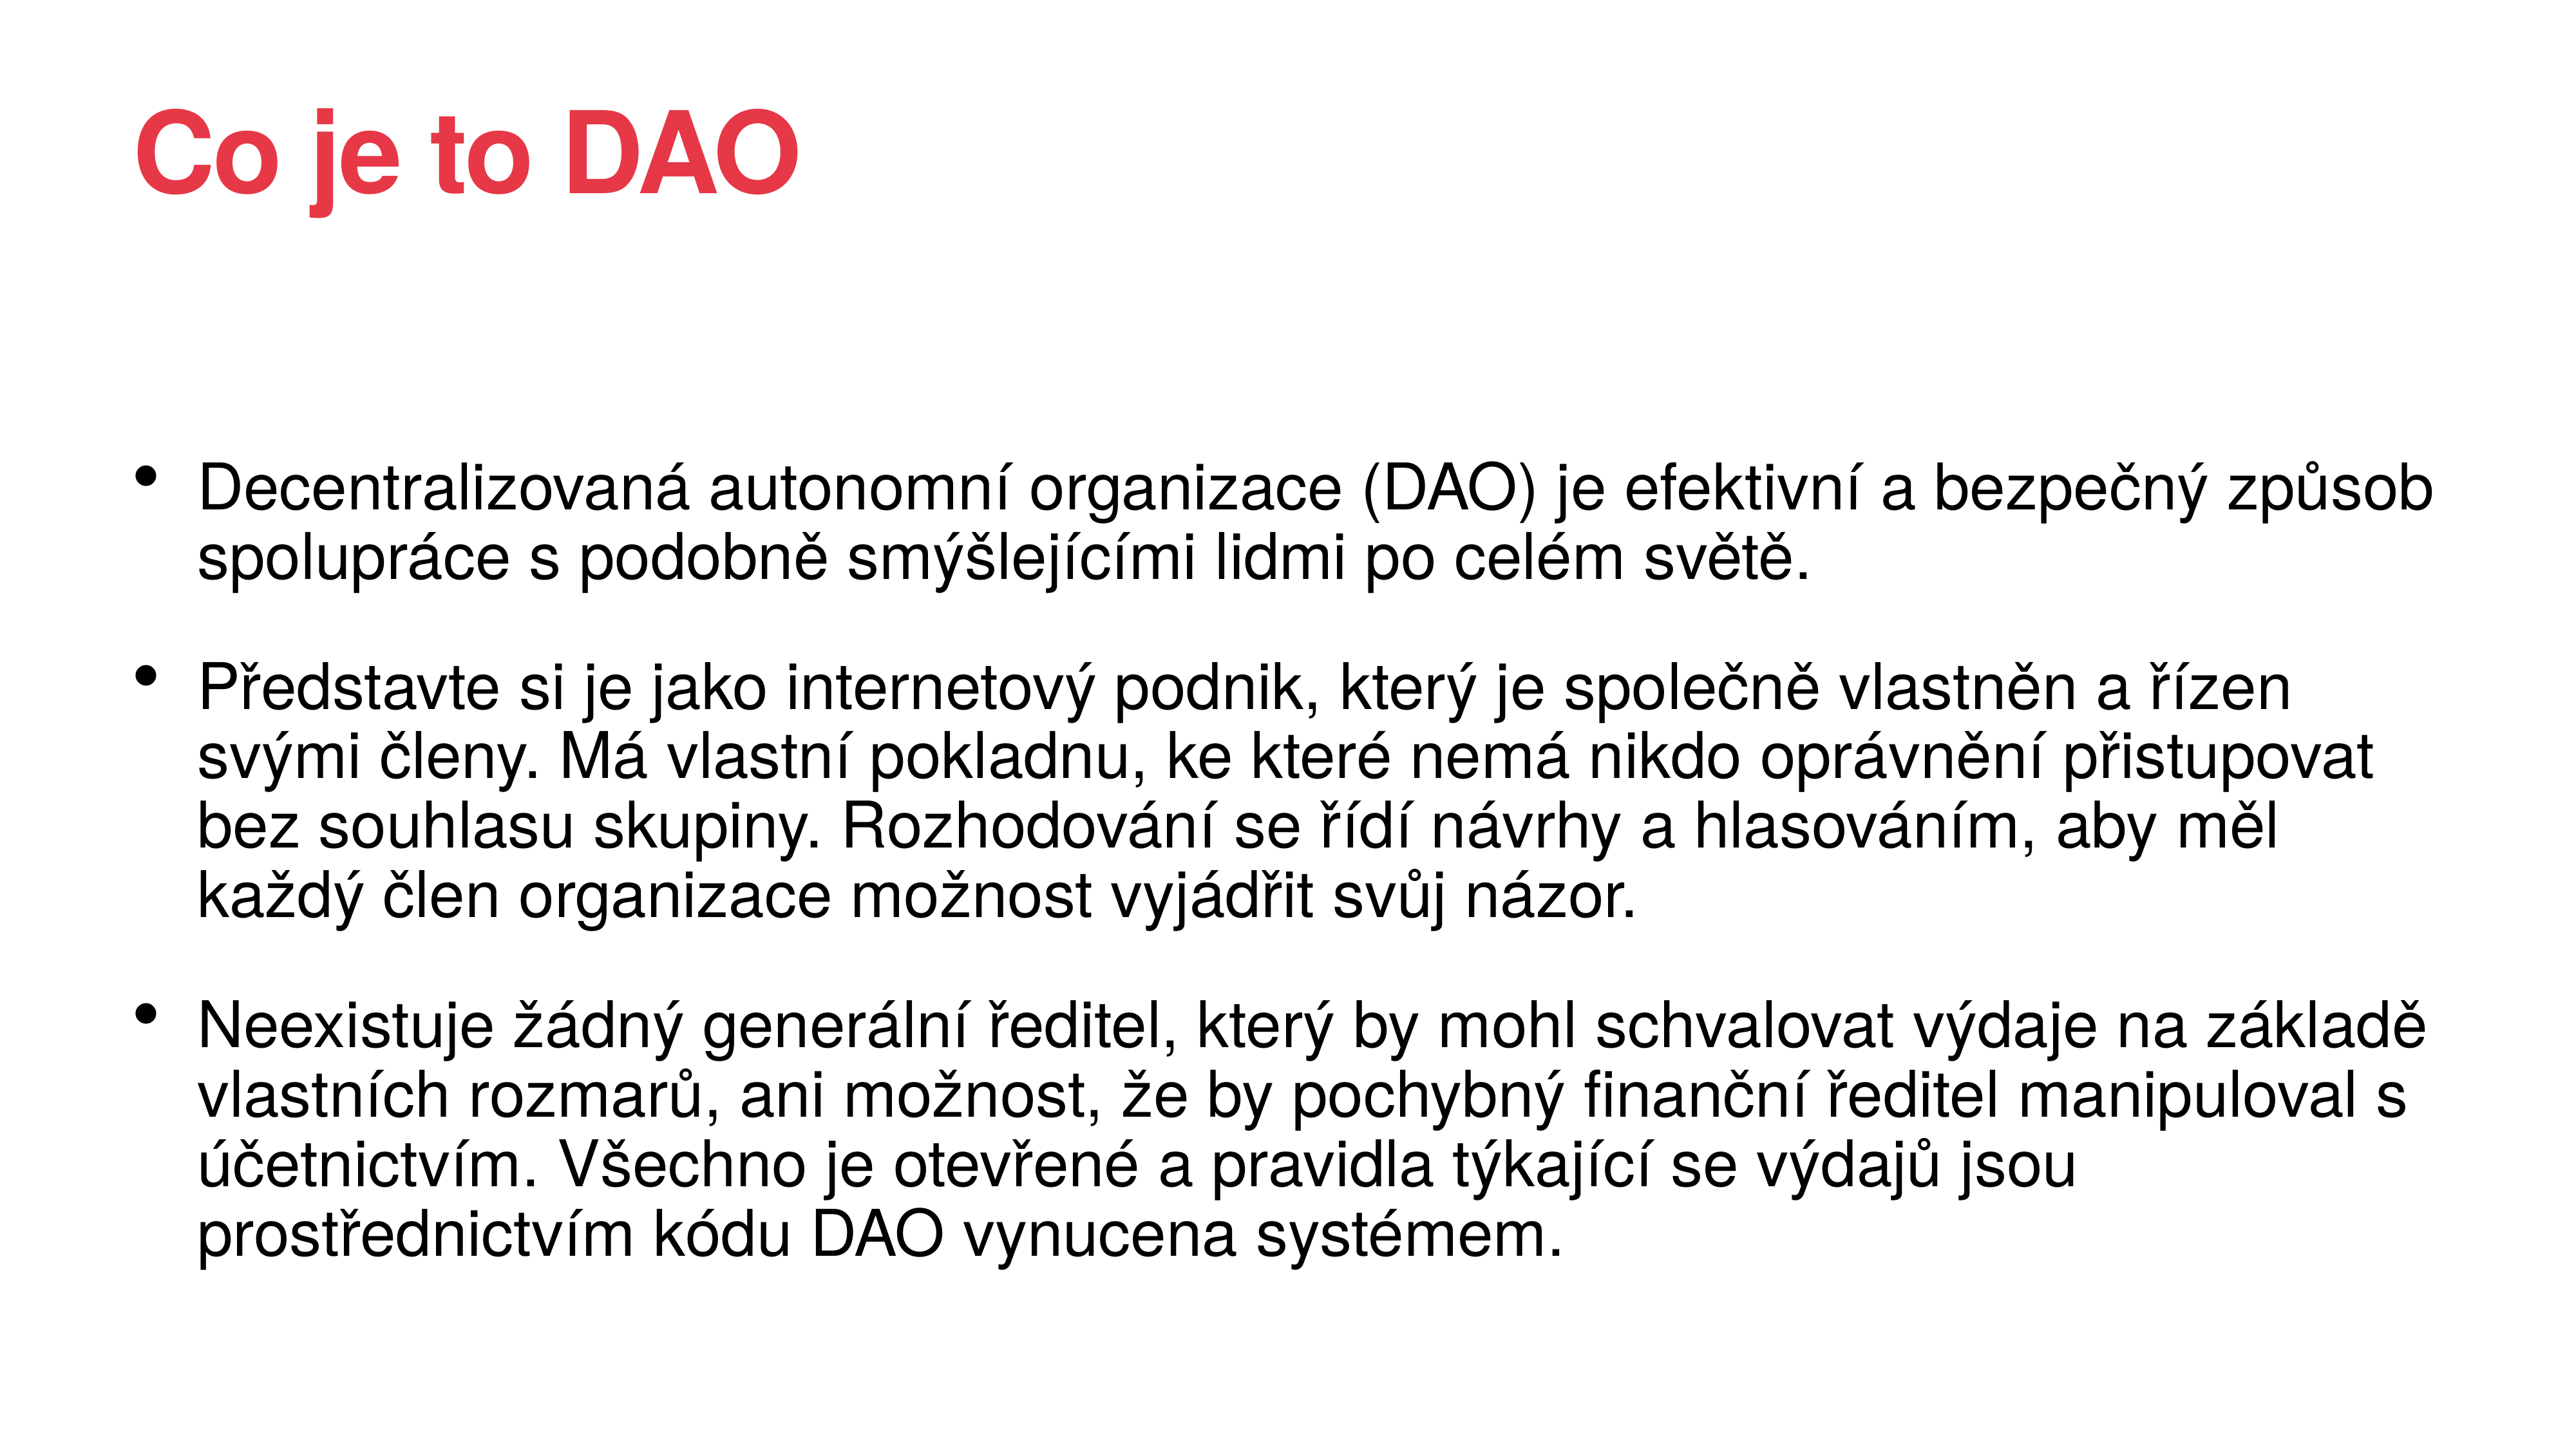

# Co je to DAO
Decentralizovaná autonomní organizace (DAO) je efektivní a bezpečný způsob spolupráce s podobně smýšlejícími lidmi po celém světě.
Představte si je jako internetový podnik, který je společně vlastněn a řízen svými členy. Má vlastní pokladnu, ke které nemá nikdo oprávnění přistupovat bez souhlasu skupiny. Rozhodování se řídí návrhy a hlasováním, aby měl každý člen organizace možnost vyjádřit svůj názor.
Neexistuje žádný generální ředitel, který by mohl schvalovat výdaje na základě vlastních rozmarů, ani možnost, že by pochybný finanční ředitel manipuloval s účetnictvím. Všechno je otevřené a pravidla týkající se výdajů jsou prostřednictvím kódu DAO vynucena systémem.